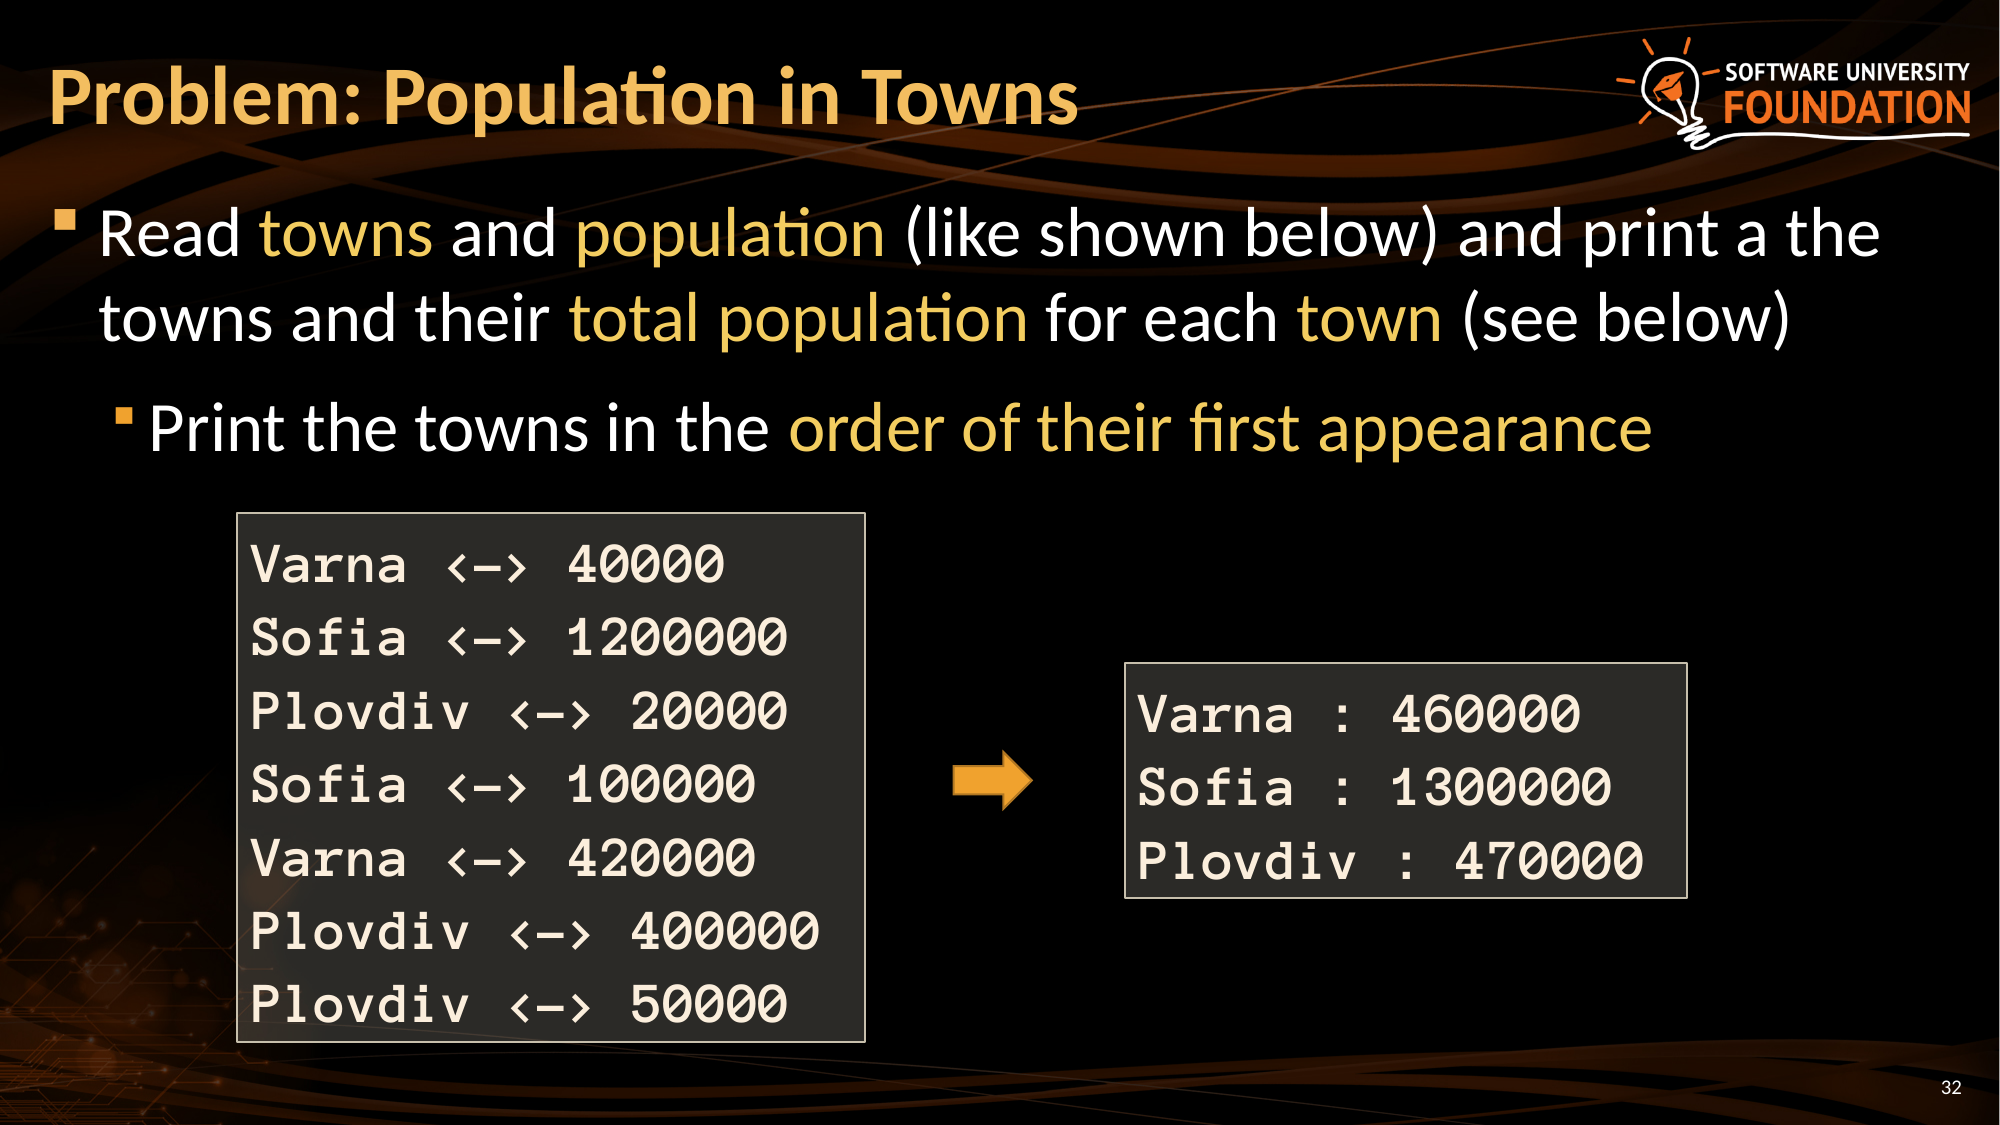

# Problem: Population in Towns
Read towns and population (like shown below) and print a the towns and their total population for each town (see below)
Print the towns in the order of their first appearance

Varna <-> 40000
Sofia <-> 1200000
Plovdiv <-> 20000
Sofia <-> 100000
Varna <-> 420000
Plovdiv <-> 400000
Plovdiv <-> 50000
Varna : 460000
Sofia : 1300000
Plovdiv : 470000

32